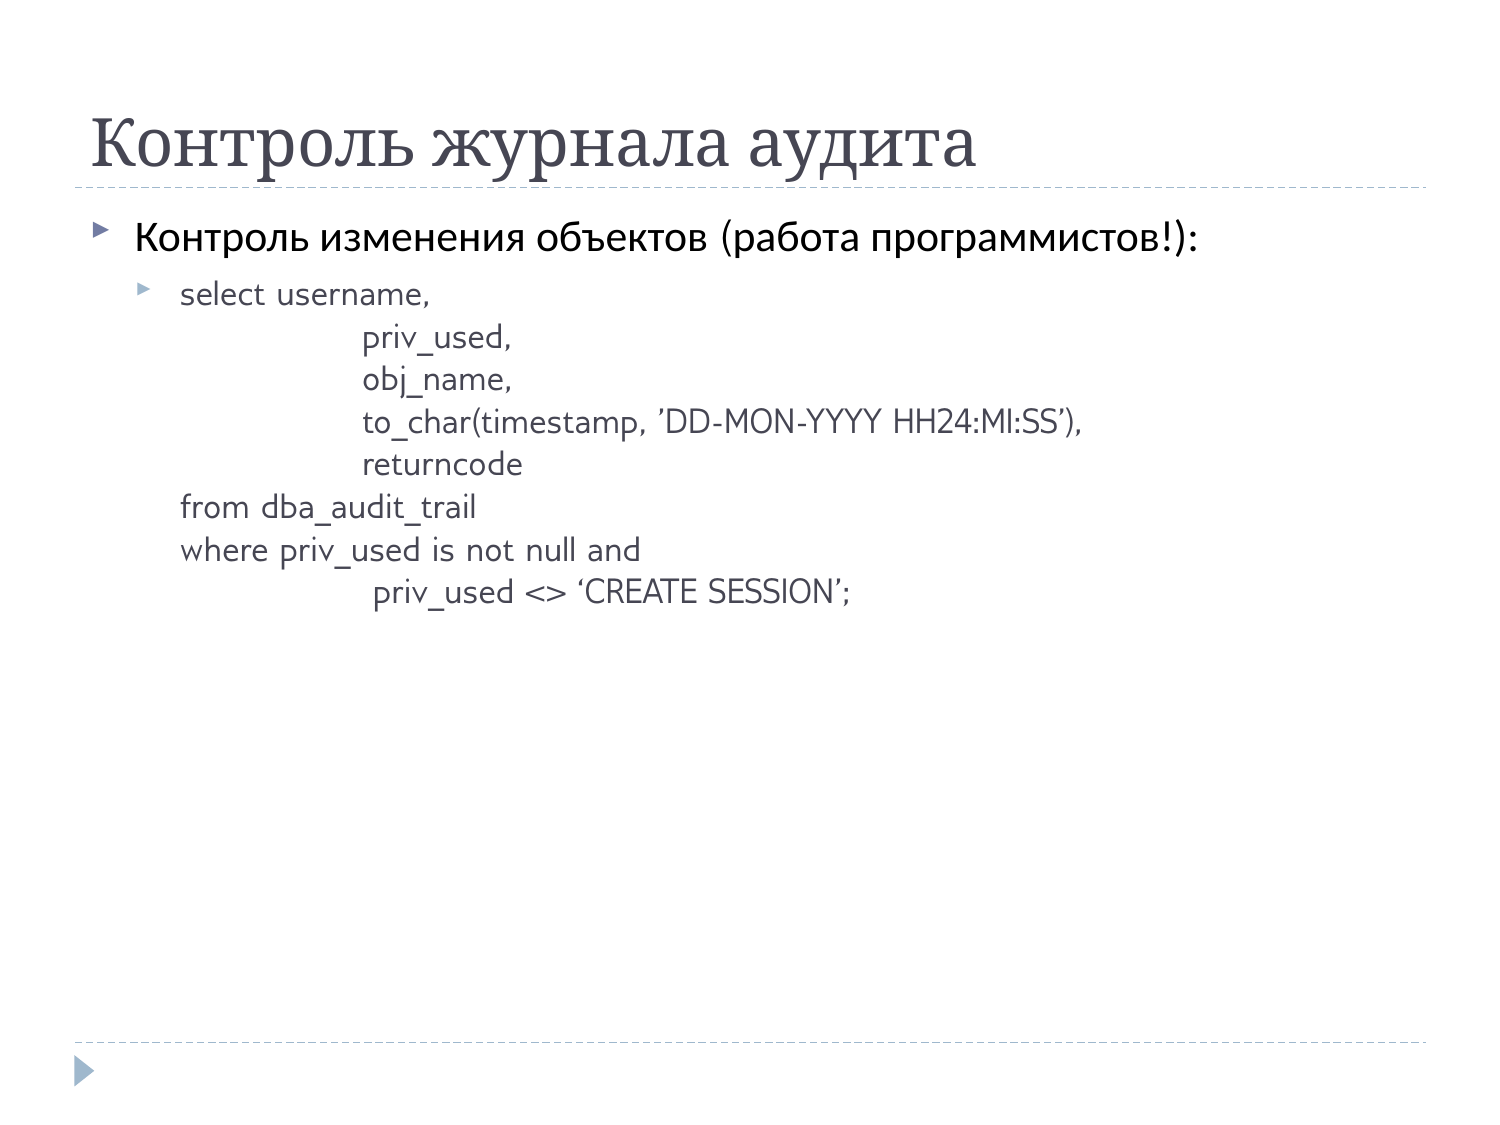

# Контроль журнала аудита
Контроль изменения объектов (работа программистов!):
select username,
	    priv_used,
	   obj_name,
	   to_char(timestamp, ’DD-MON-YYYY HH24:MI:SS’),
	   returncode
from dba_audit_trail
where priv_used is not null and
	    priv_used <> ‘CREATE SESSION’;